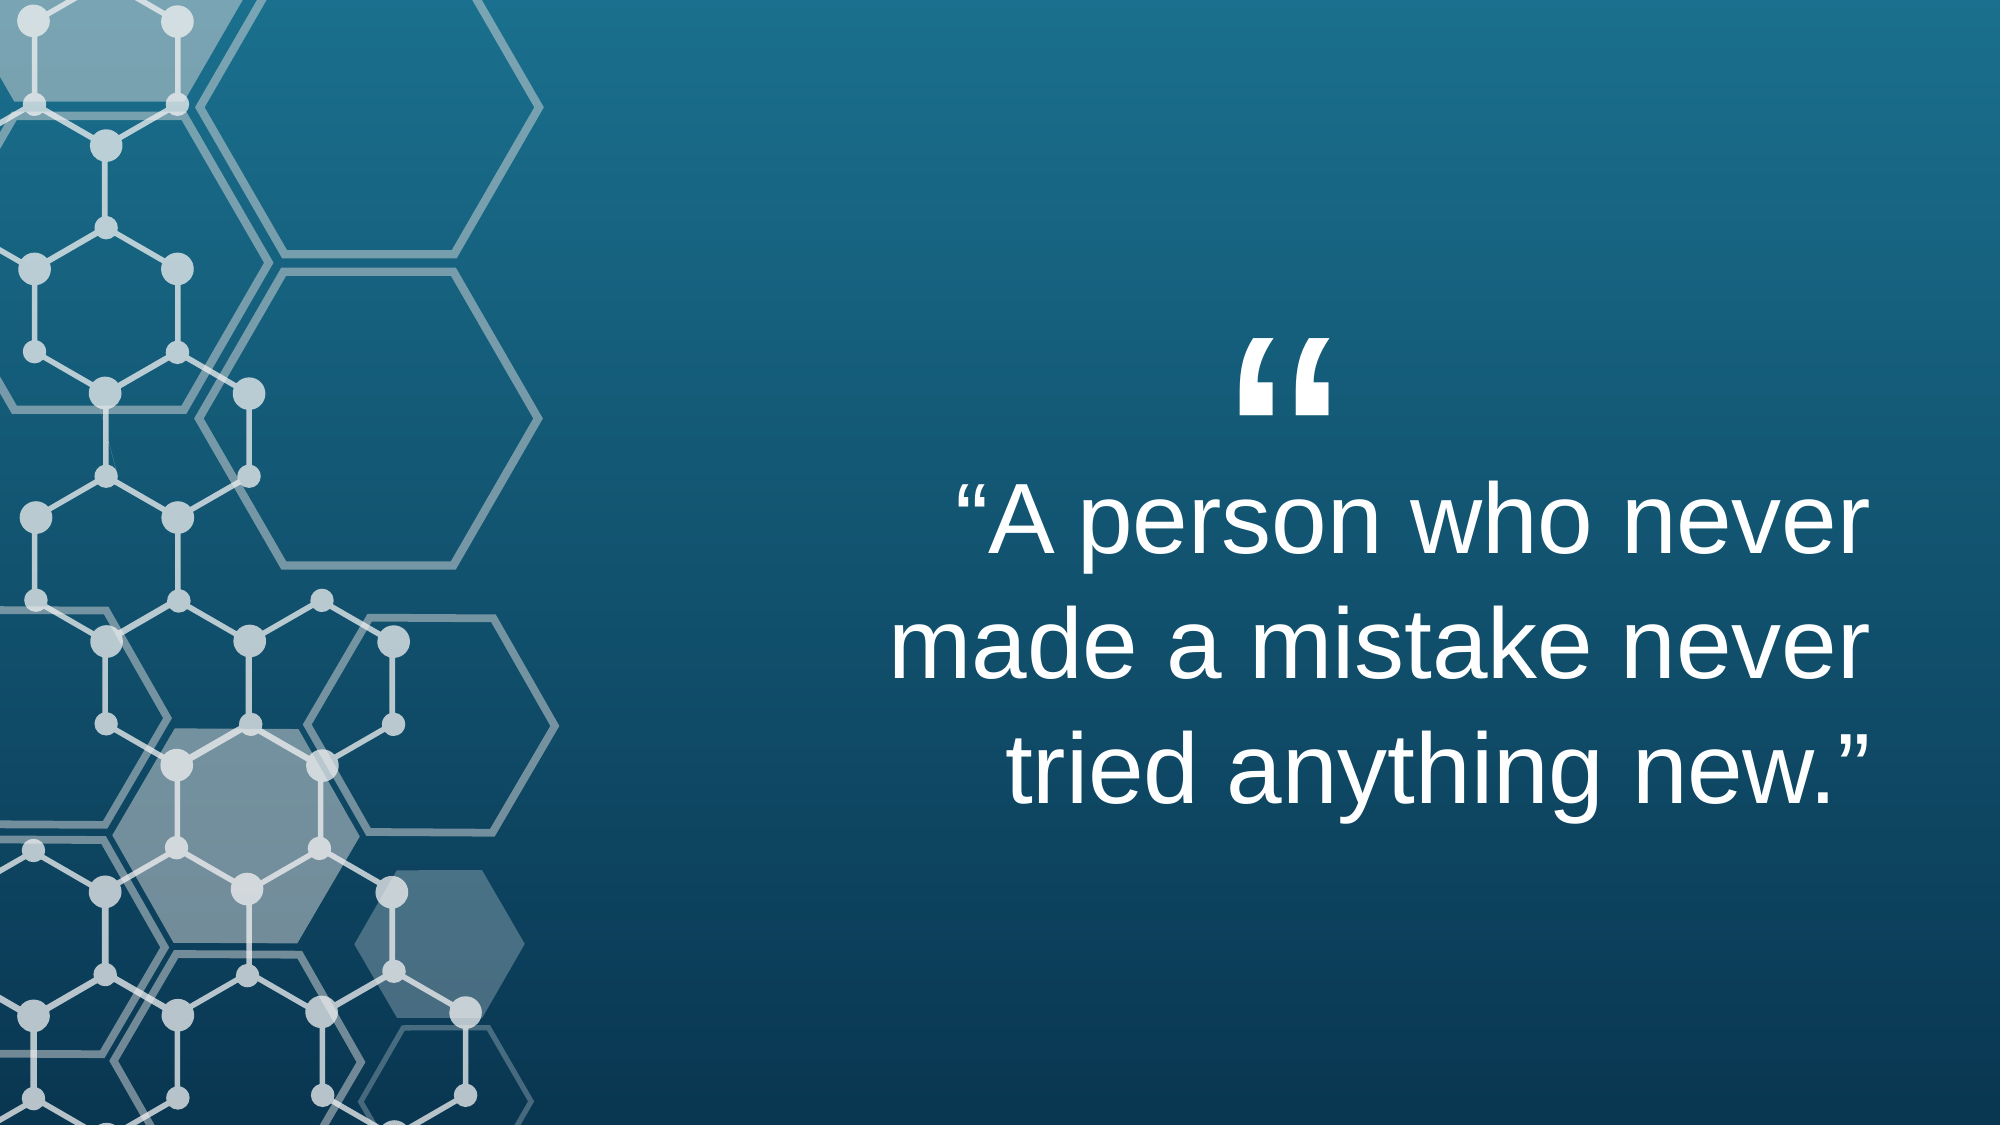

“
“A person who never made a mistake never tried anything new.”